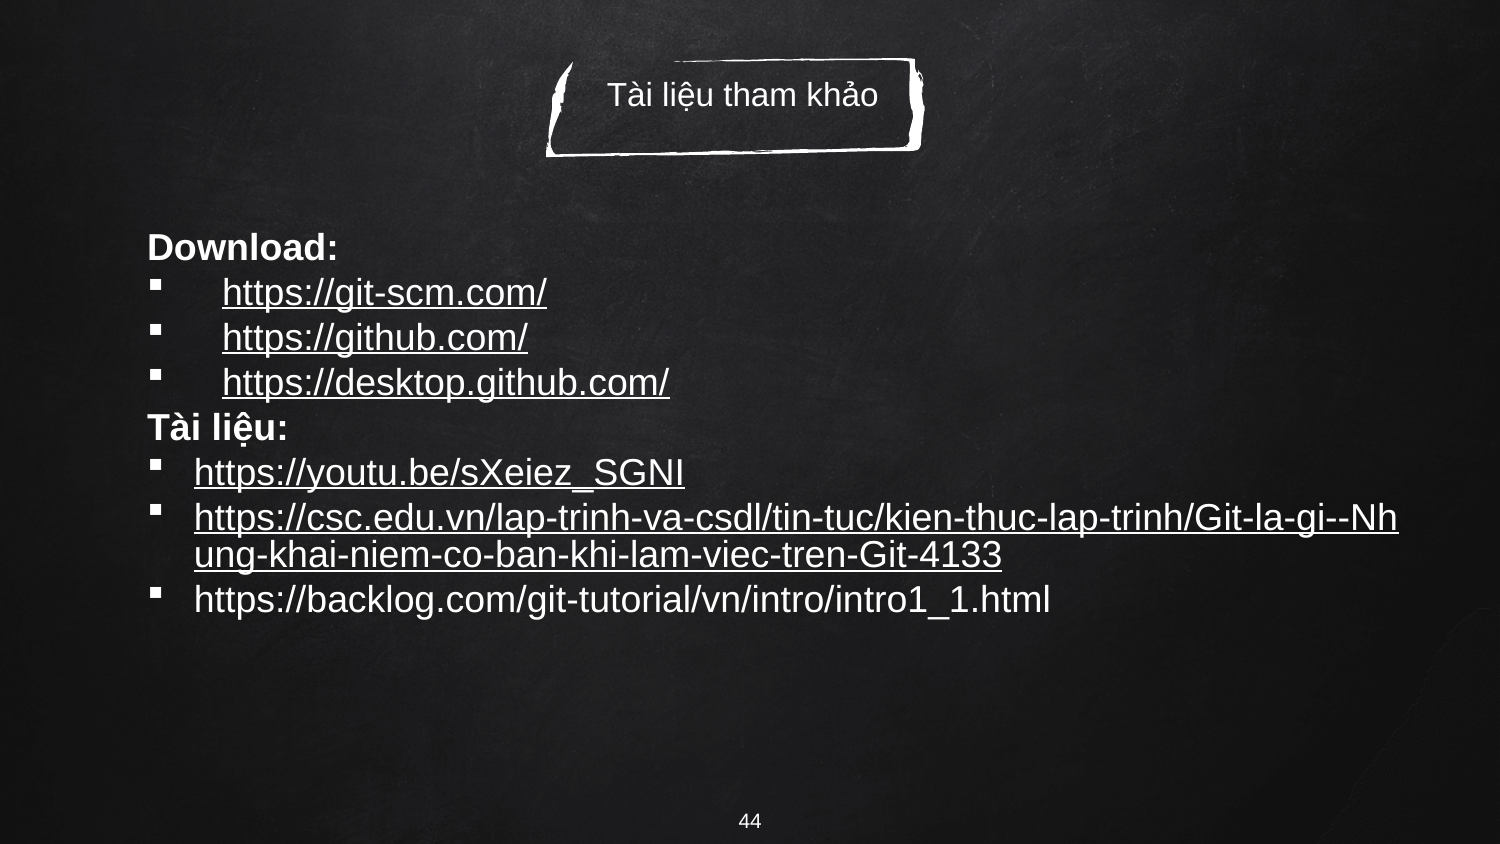

Tài liệu tham khảo
Download:
https://git-scm.com/
https://github.com/
https://desktop.github.com/
Tài liệu:
https://youtu.be/sXeiez_SGNI
https://csc.edu.vn/lap-trinh-va-csdl/tin-tuc/kien-thuc-lap-trinh/Git-la-gi--Nhung-khai-niem-co-ban-khi-lam-viec-tren-Git-4133
https://backlog.com/git-tutorial/vn/intro/intro1_1.html
44